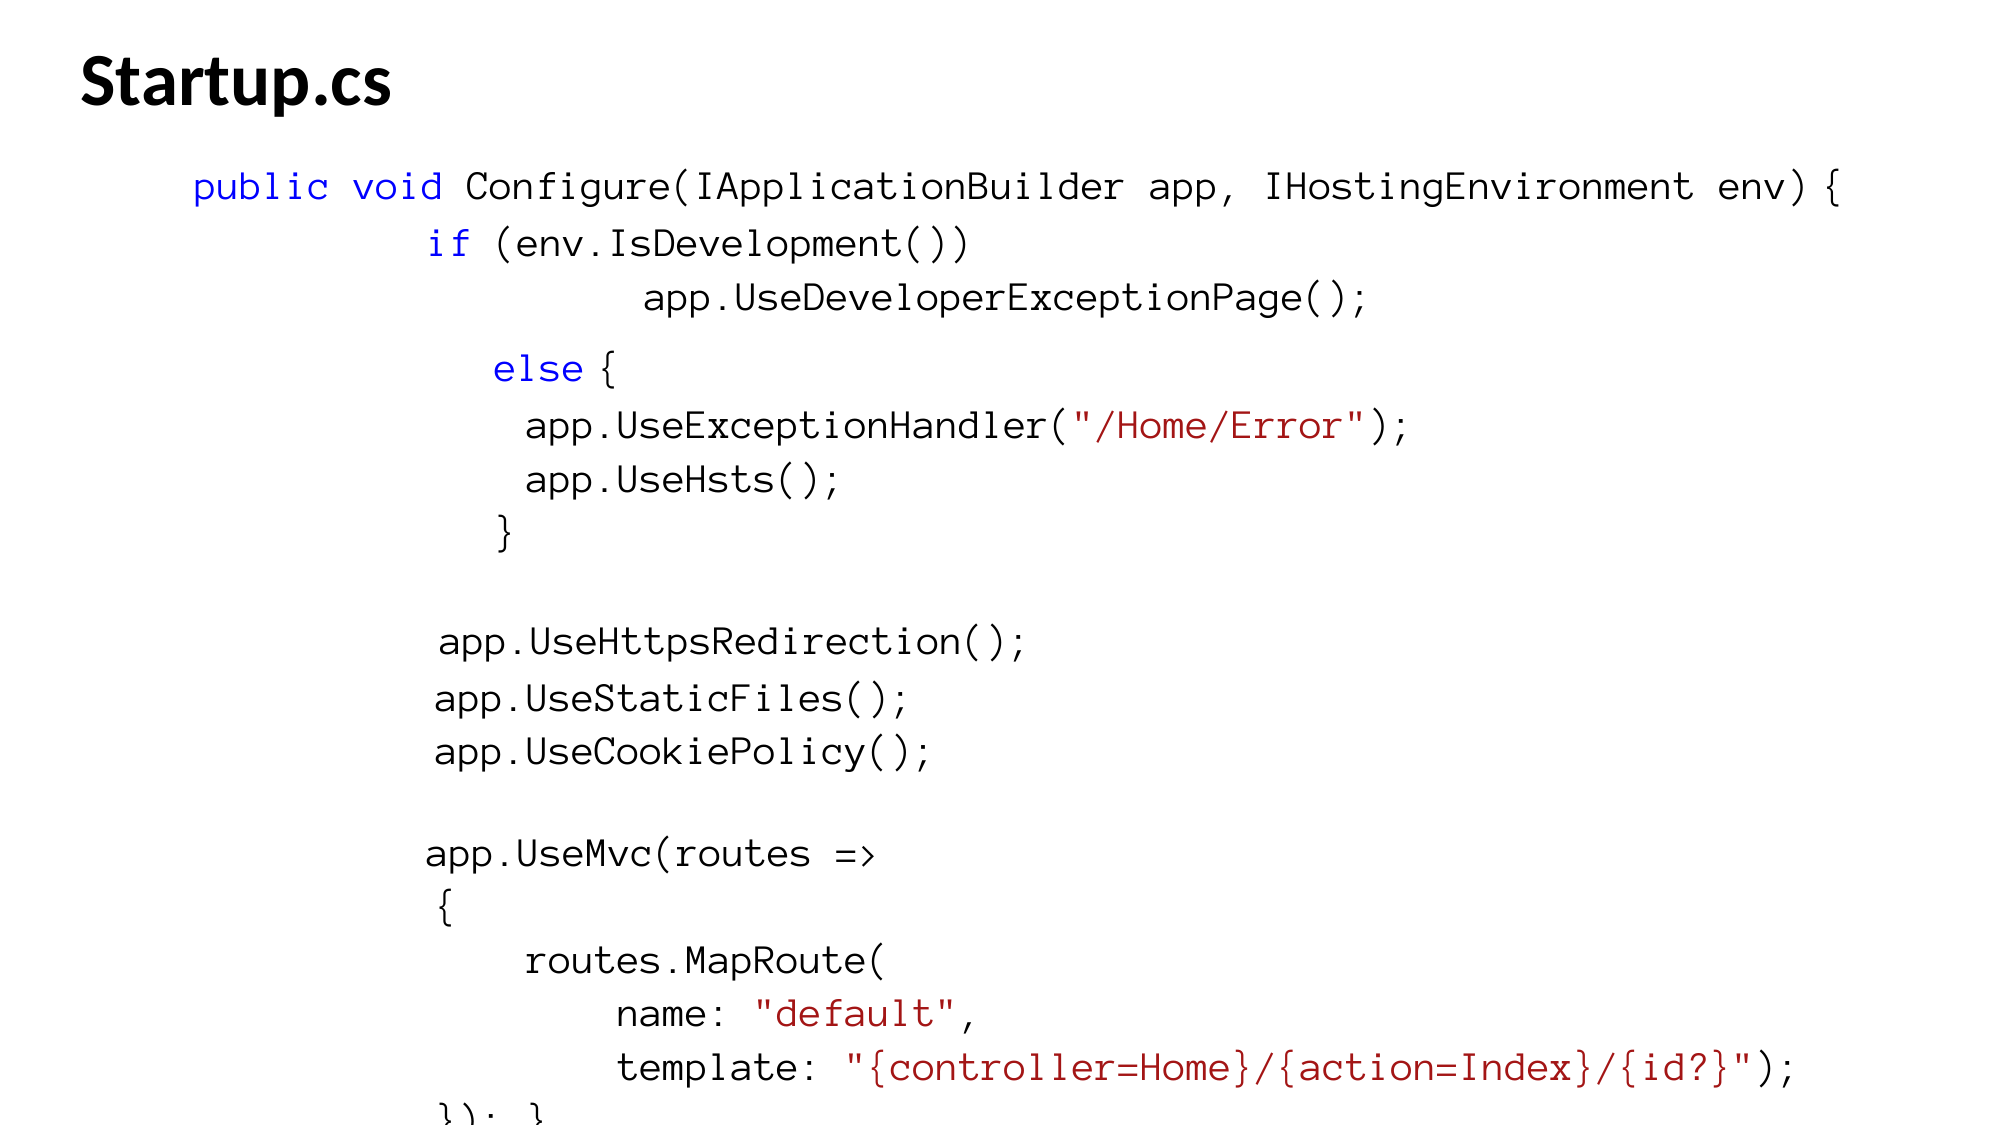

Startup.cs
public void Configure(IApplicationBuilder app, IHostingEnvironment env) {
	    if (env.IsDevelopment())
			app.UseDeveloperExceptionPage();
		else {
	        app.UseExceptionHandler("/Home/Error");
	        app.UseHsts();
		}

	   app.UseHttpsRedirection();
	    app.UseStaticFiles();
	    app.UseCookiePolicy();

	    app.UseMvc(routes =>
	    {
	        routes.MapRoute(
	            name: "default",
	            template: "{controller=Home}/{action=Index}/{id?}");
	    }); }